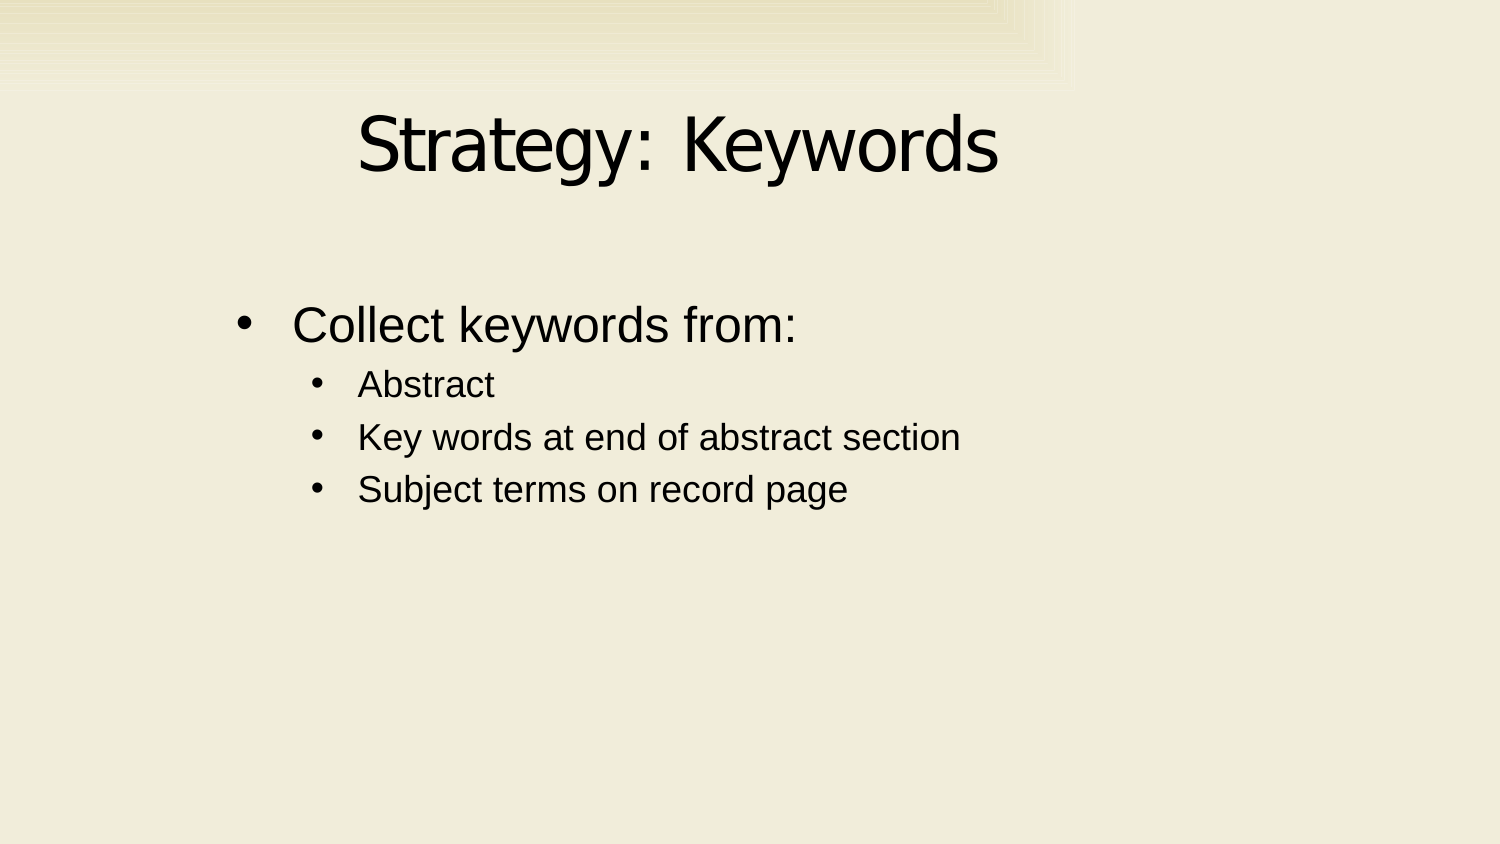

# Strategy: Keywords
Collect keywords from:
Abstract
Key words at end of abstract section
Subject terms on record page